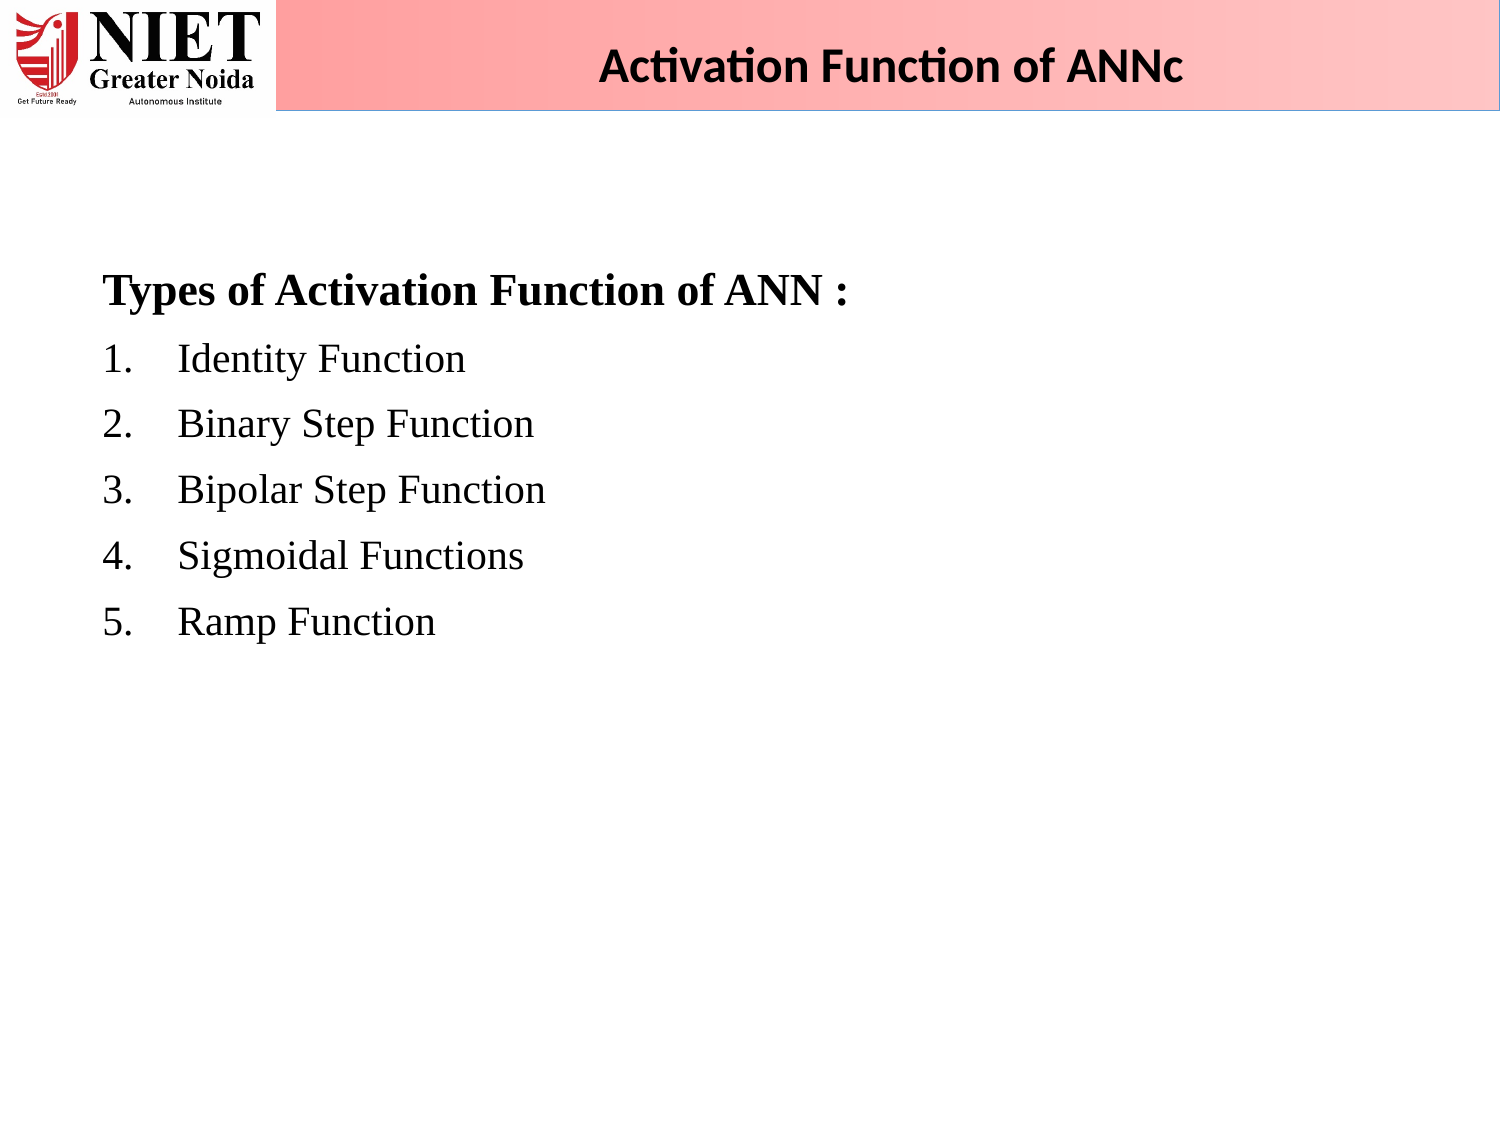

Activation Function of ANNc

Types of Activation Function of ANN :
Identity Function
Binary Step Function
Bipolar Step Function
Sigmoidal Functions
Ramp Function